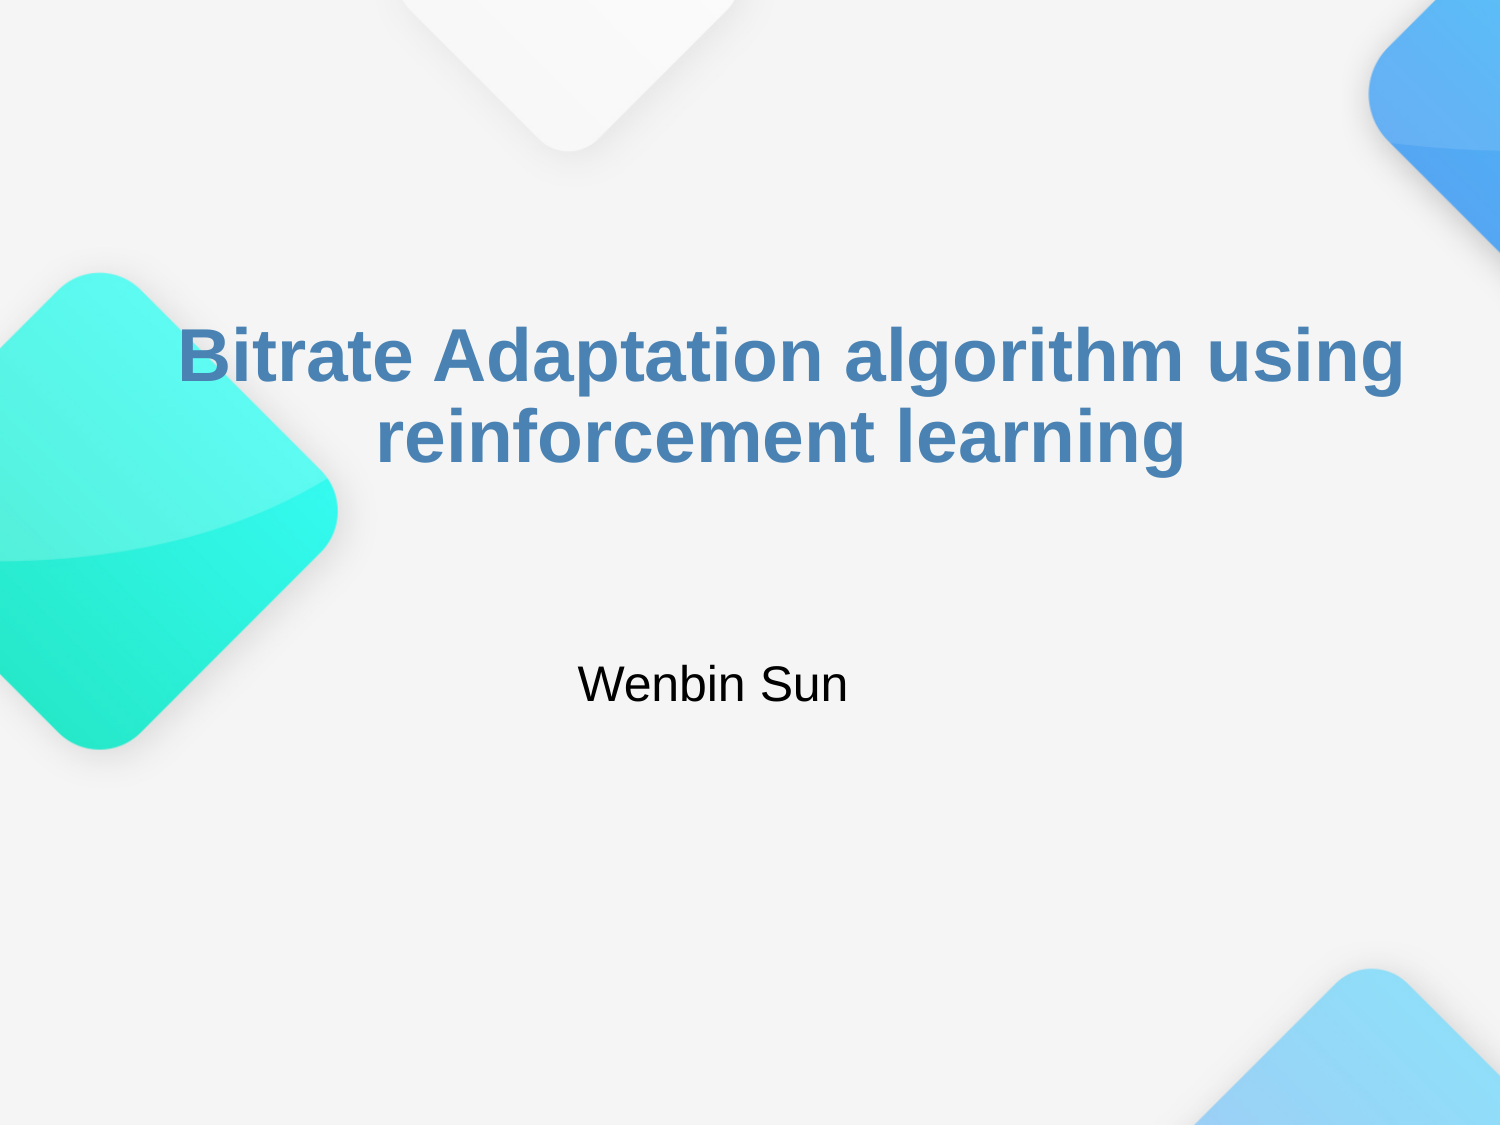

# Bitrate Adaptation algorithm using reinforcement learning
Wenbin Sun